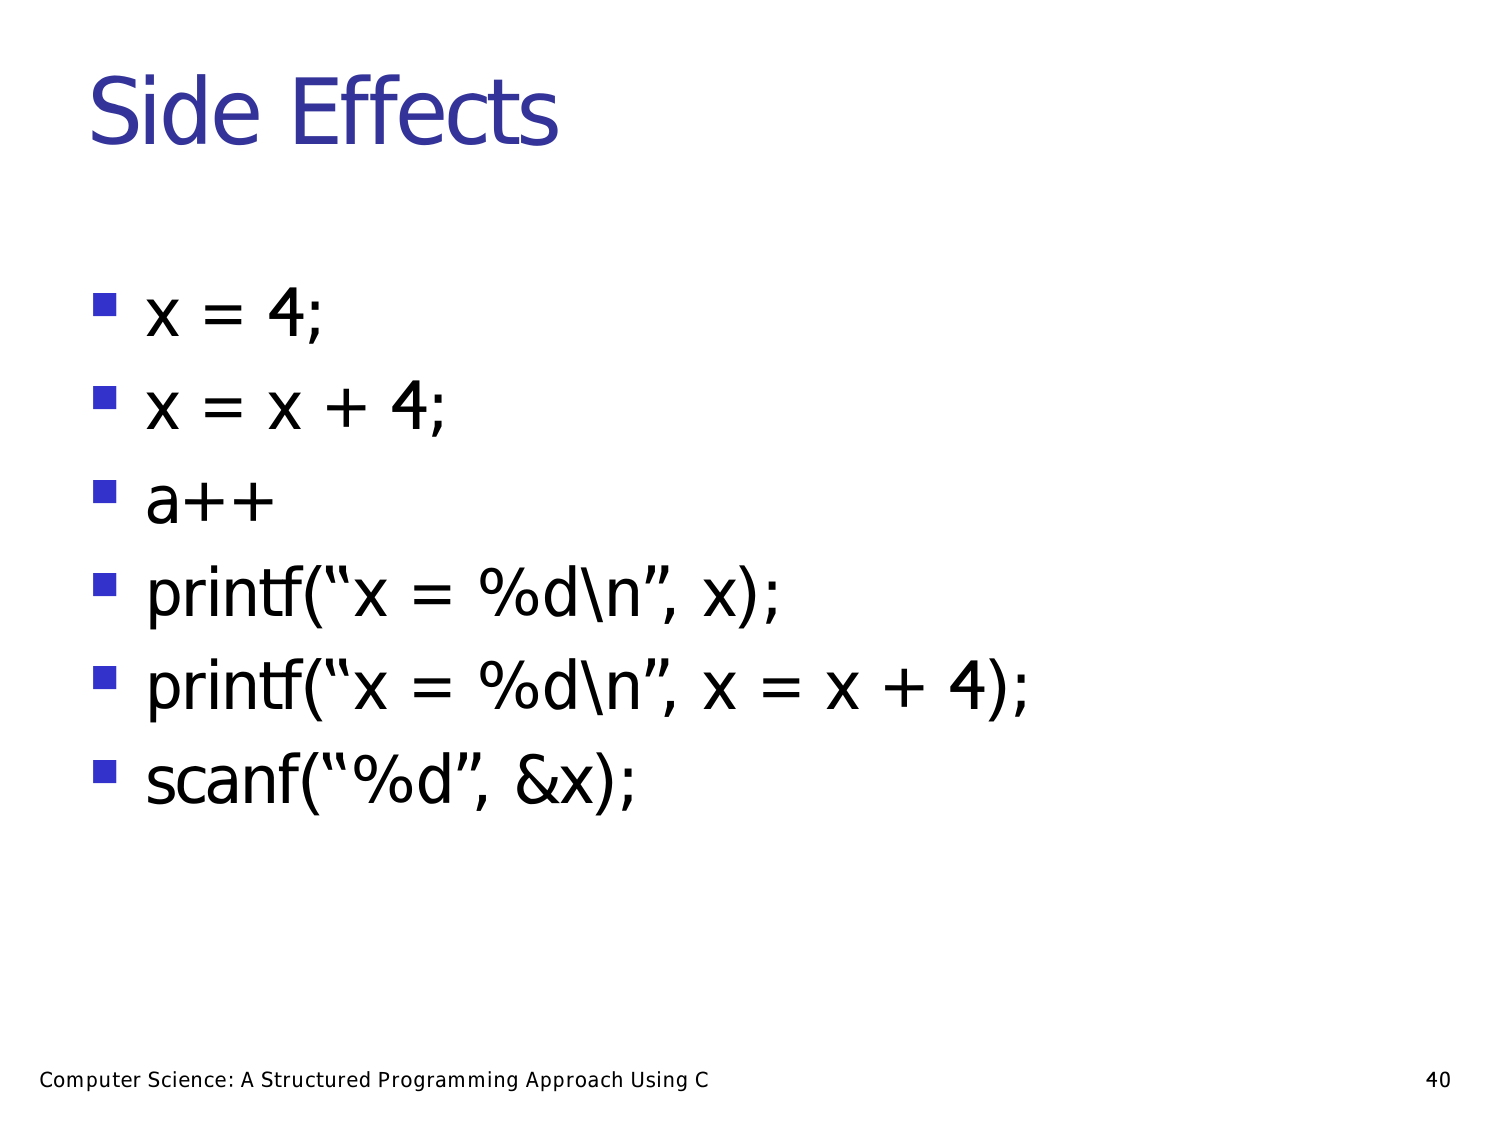

# Side Effects
x = 4;
x = x + 4;
a++
printf(“x = %d\n”, x);
printf(“x = %d\n”, x = x + 4);
scanf(“%d”, &x);
Computer Science: A Structured Programming Approach Using C
40